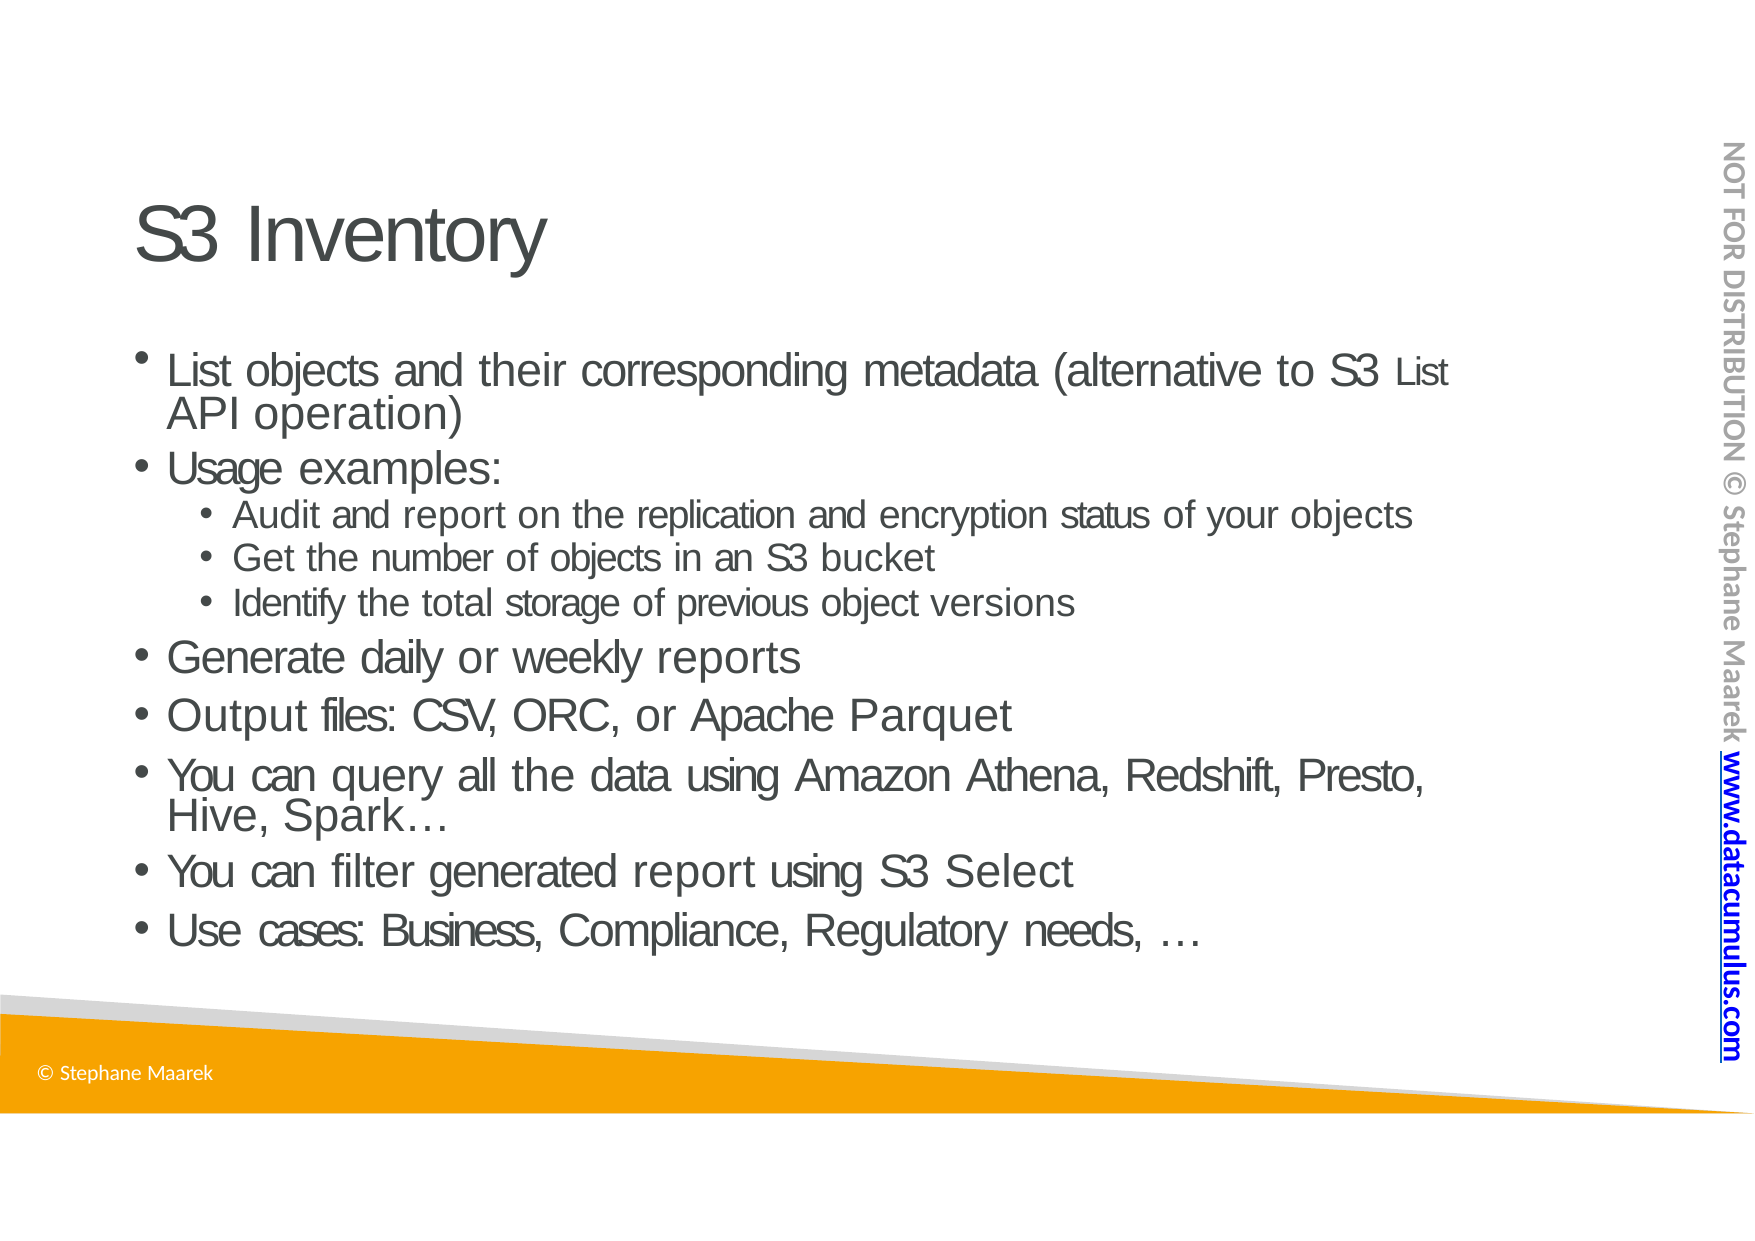

NOT FOR DISTRIBUTION © Stephane Maarek www.datacumulus.com
# S3 Inventory
List objects and their corresponding metadata (alternative to S3 List API operation)
Usage examples:
Audit and report on the replication and encryption status of your objects
Get the number of objects in an S3 bucket
Identify the total storage of previous object versions
Generate daily or weekly reports
Output files: CSV, ORC, or Apache Parquet
You can query all the data using Amazon Athena, Redshift, Presto, Hive, Spark…
You can filter generated report using S3 Select
Use cases: Business, Compliance, Regulatory needs, …
© Stephane Maarek